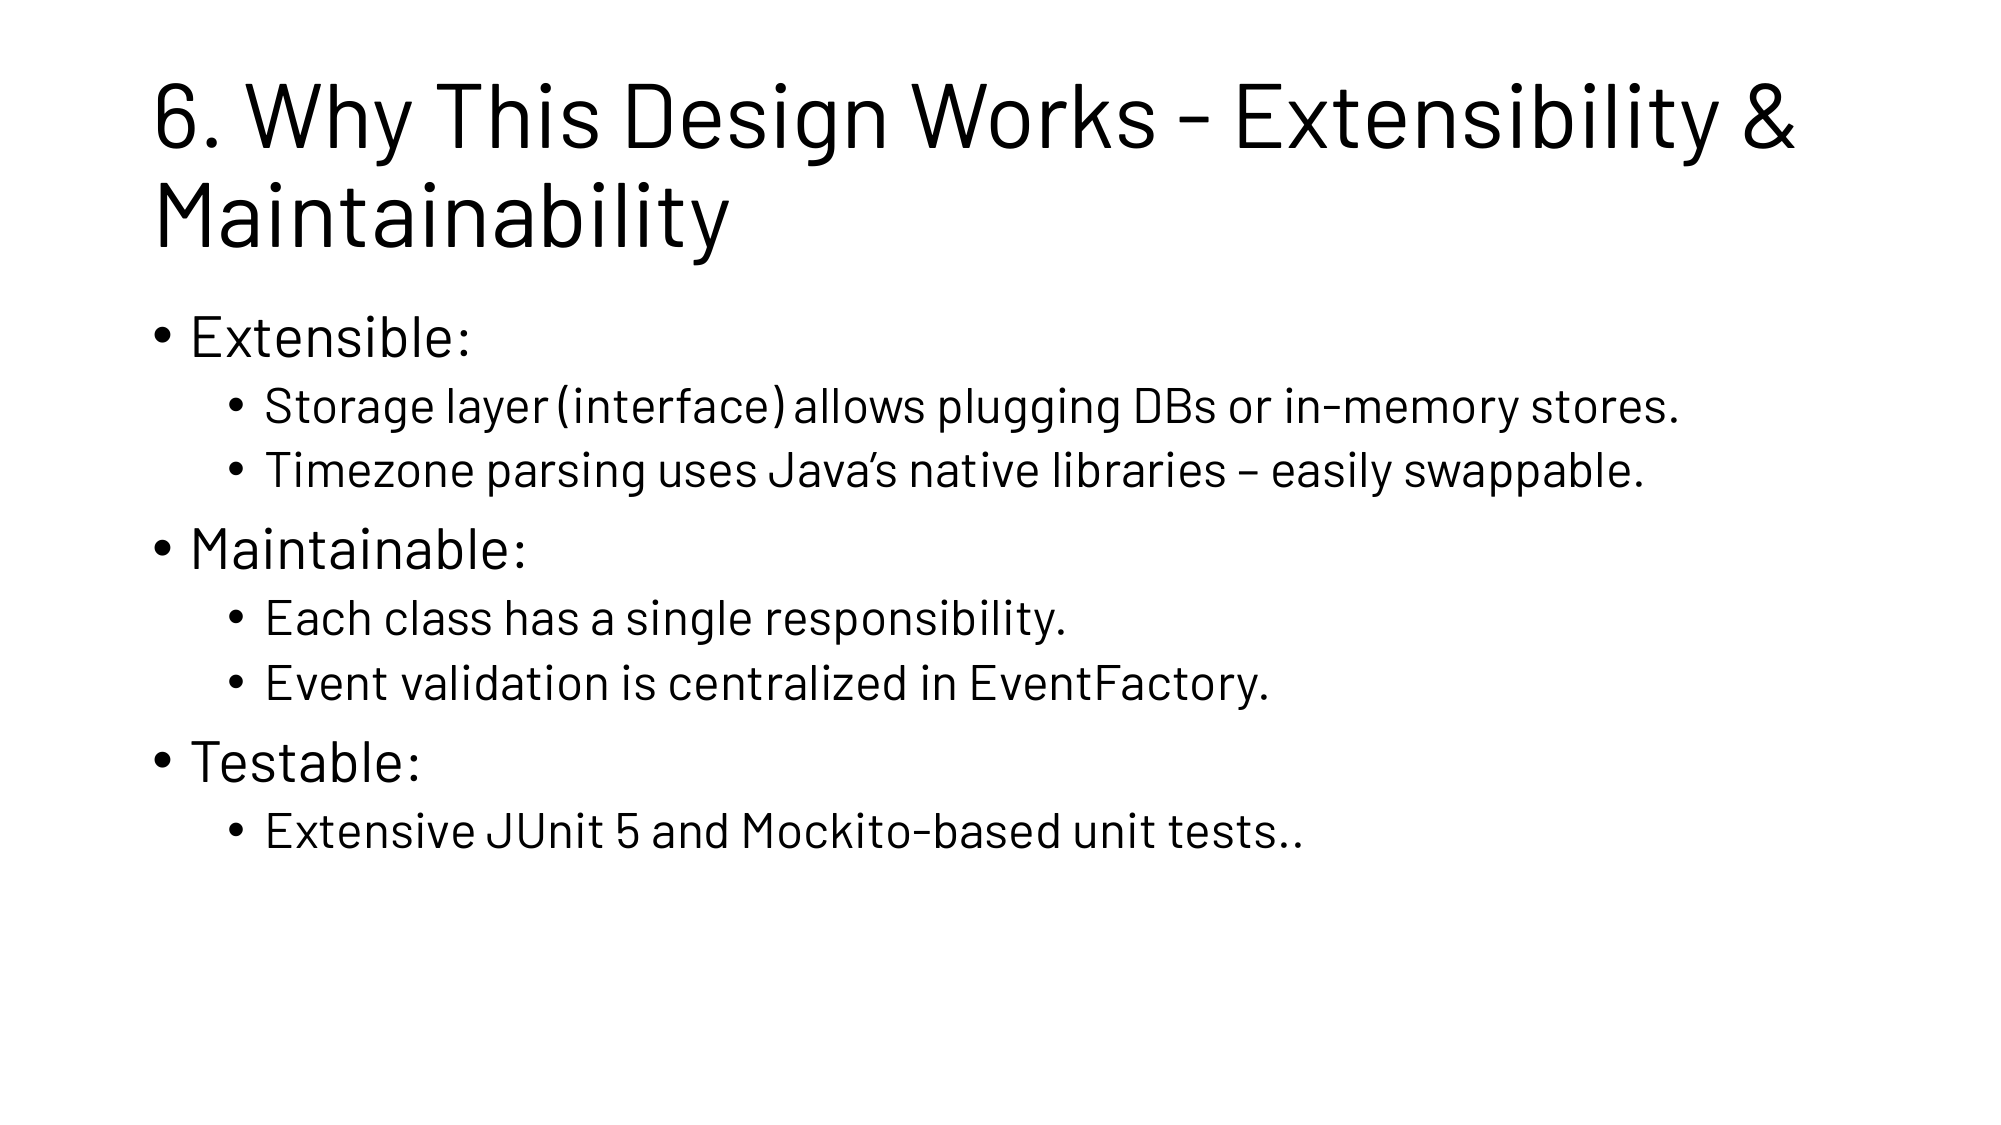

# 6. Why This Design Works - Extensibility & Maintainability
Extensible:
Storage layer (interface) allows plugging DBs or in-memory stores.
Timezone parsing uses Java’s native libraries – easily swappable.
Maintainable:
Each class has a single responsibility.
Event validation is centralized in EventFactory.
Testable:
Extensive JUnit 5 and Mockito-based unit tests..